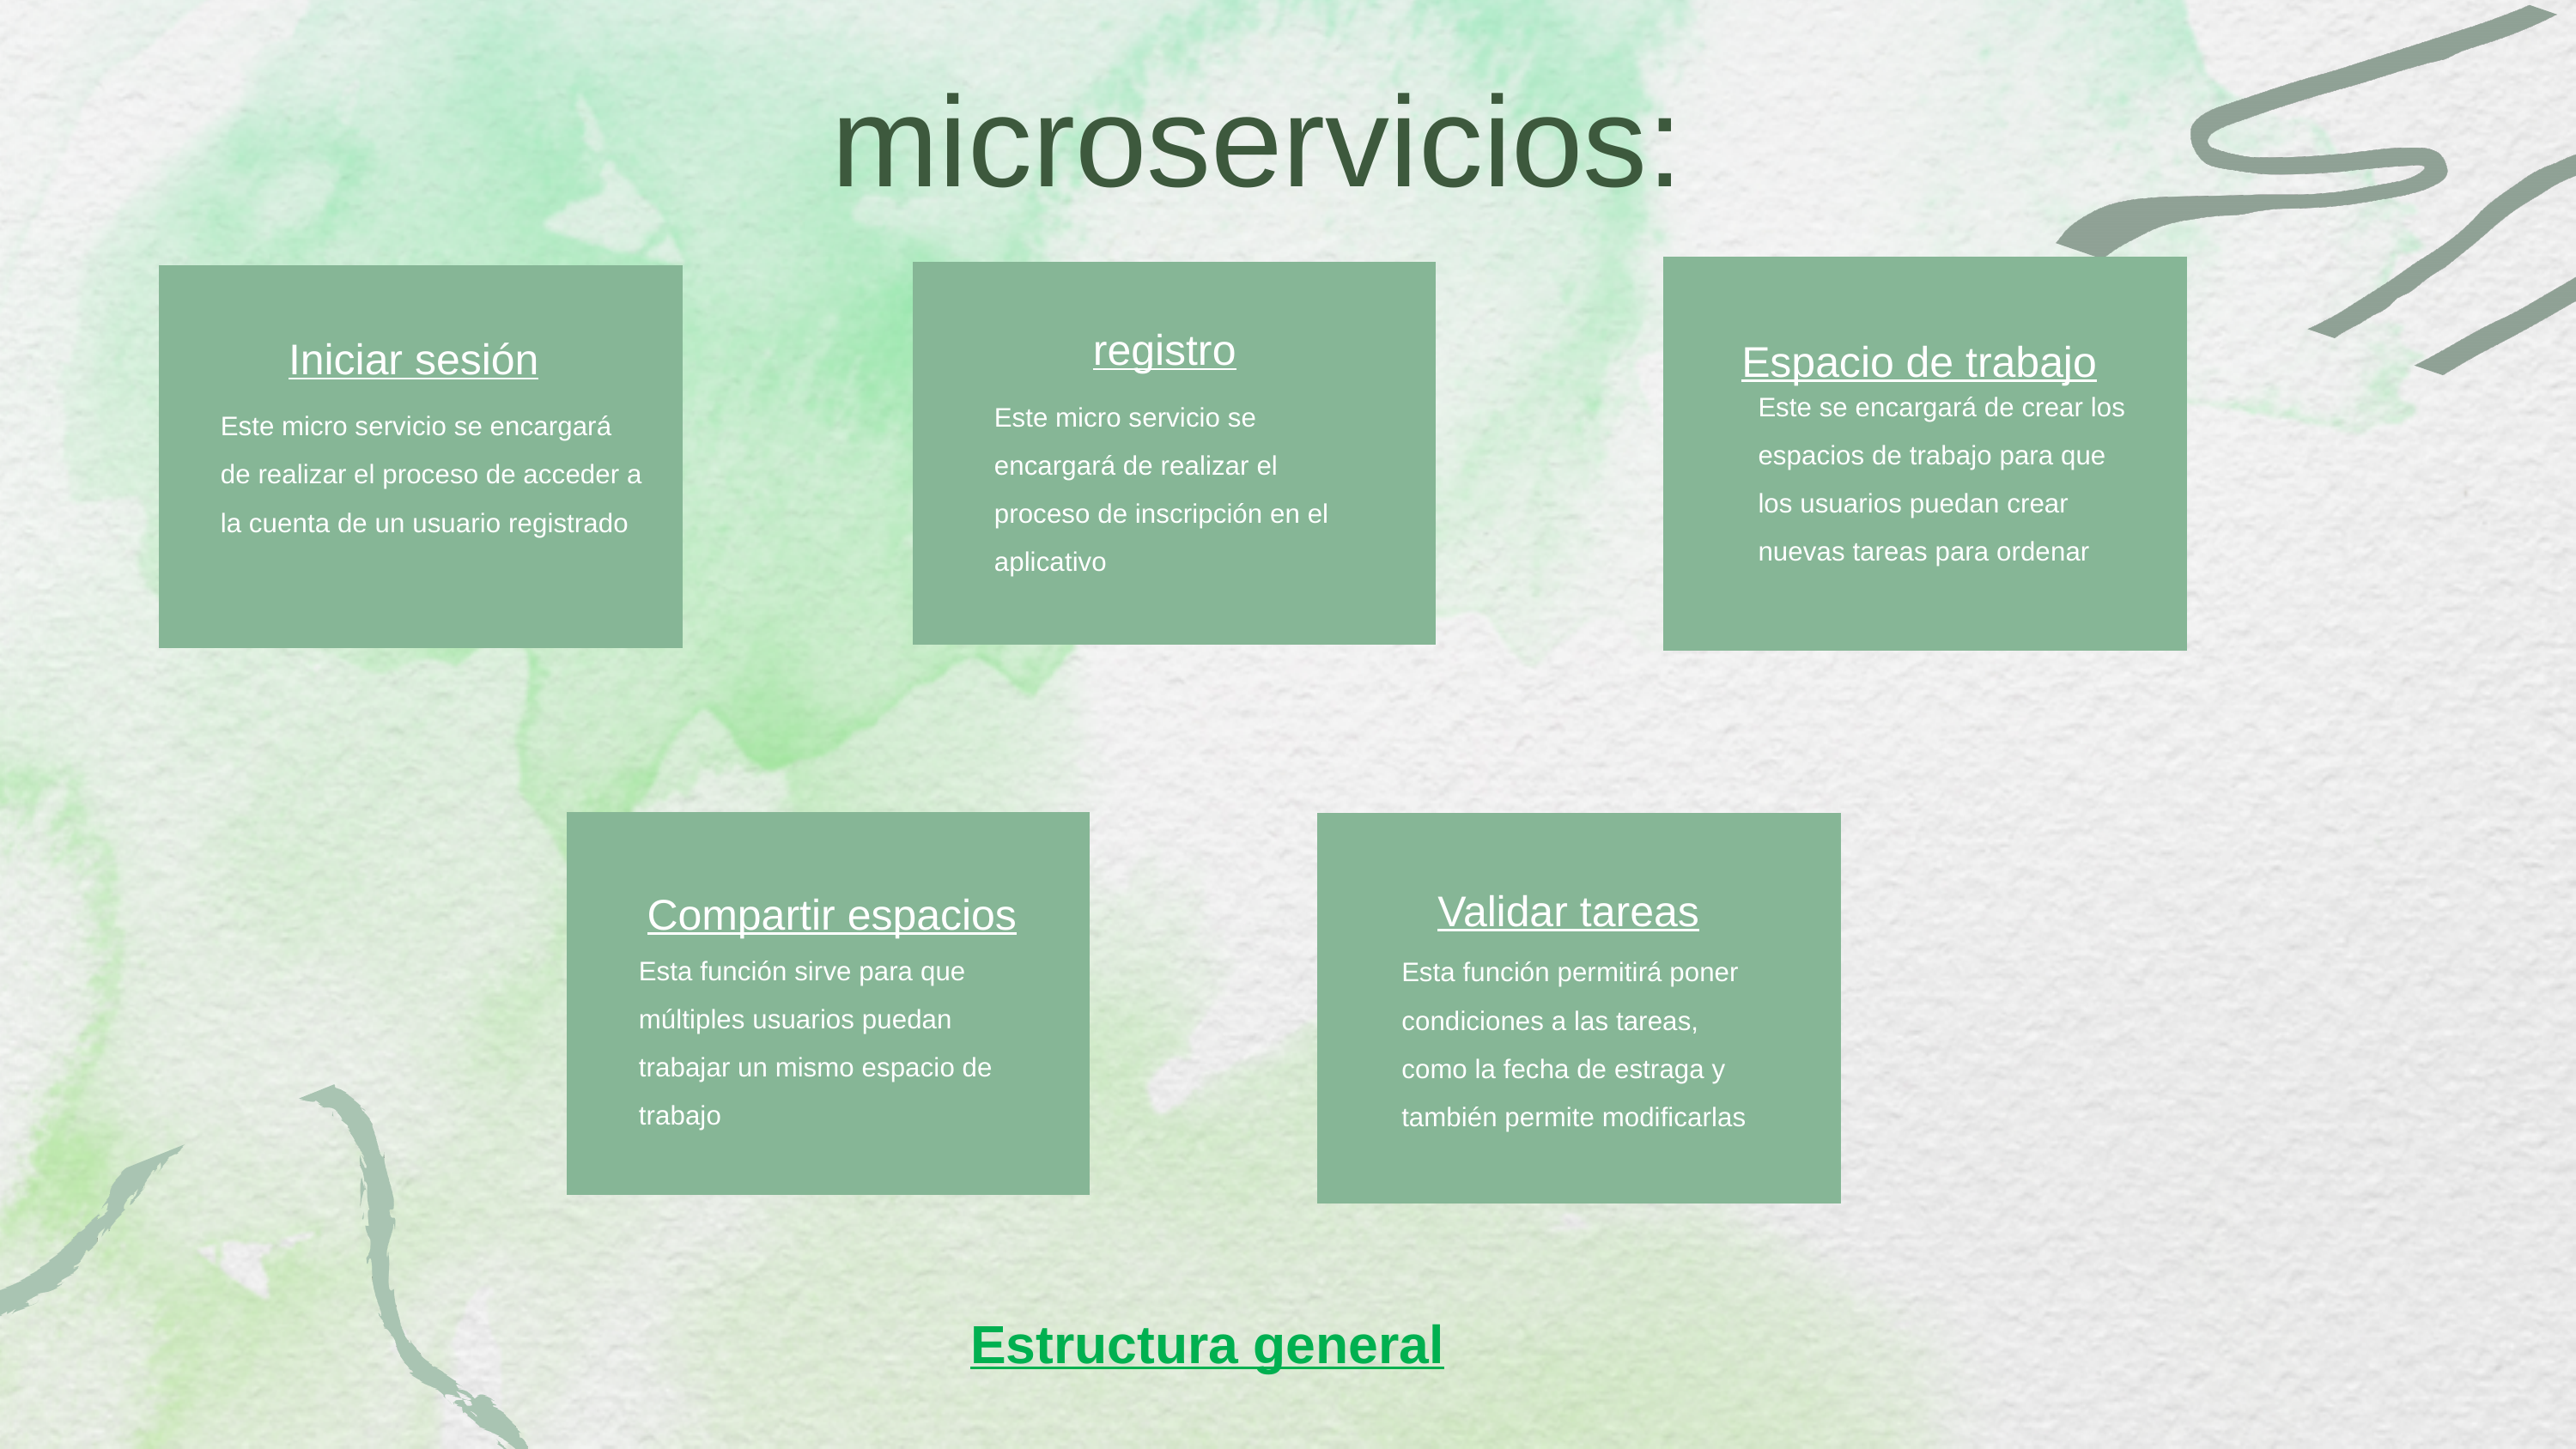

microservicios:
registro

Iniciar sesión

Espacio de trabajo

Este se encargará de crear los espacios de trabajo para que los usuarios puedan crear nuevas tareas para ordenar
Este micro servicio se encargará de realizar el proceso de inscripción en el aplicativo
Este micro servicio se encargará de realizar el proceso de acceder a la cuenta de un usuario registrado

Validar tareas
Compartir espacios
Esta función sirve para que múltiples usuarios puedan trabajar un mismo espacio de trabajo
Esta función permitirá poner condiciones a las tareas, como la fecha de estraga y también permite modificarlas

Estructura general